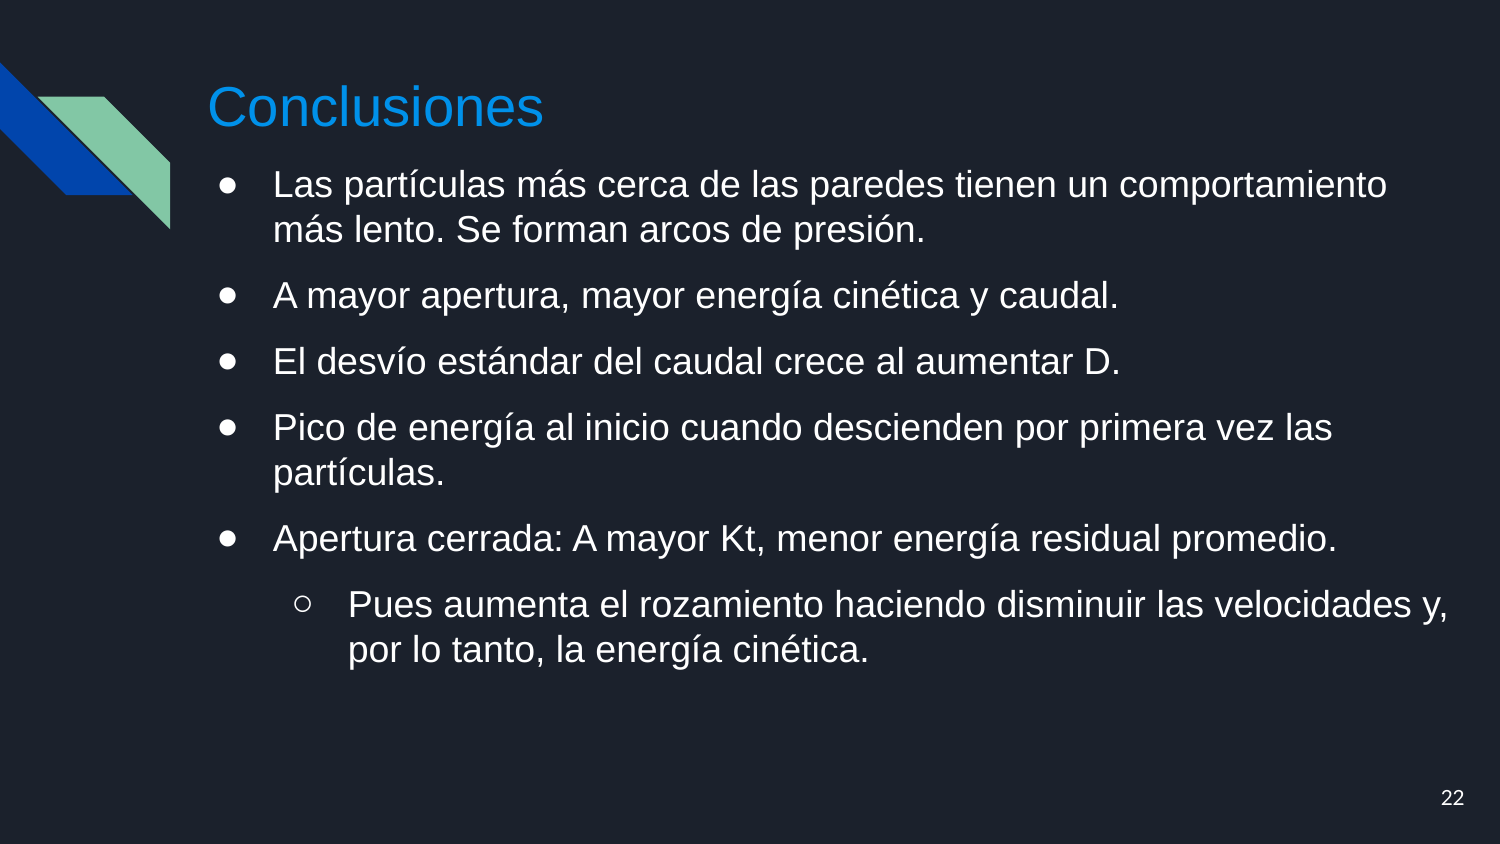

Conclusiones
Las partículas más cerca de las paredes tienen un comportamiento más lento. Se forman arcos de presión.
A mayor apertura, mayor energía cinética y caudal.
El desvío estándar del caudal crece al aumentar D.
Pico de energía al inicio cuando descienden por primera vez las partículas.
Apertura cerrada: A mayor Kt, menor energía residual promedio.
Pues aumenta el rozamiento haciendo disminuir las velocidades y, por lo tanto, la energía cinética.
22